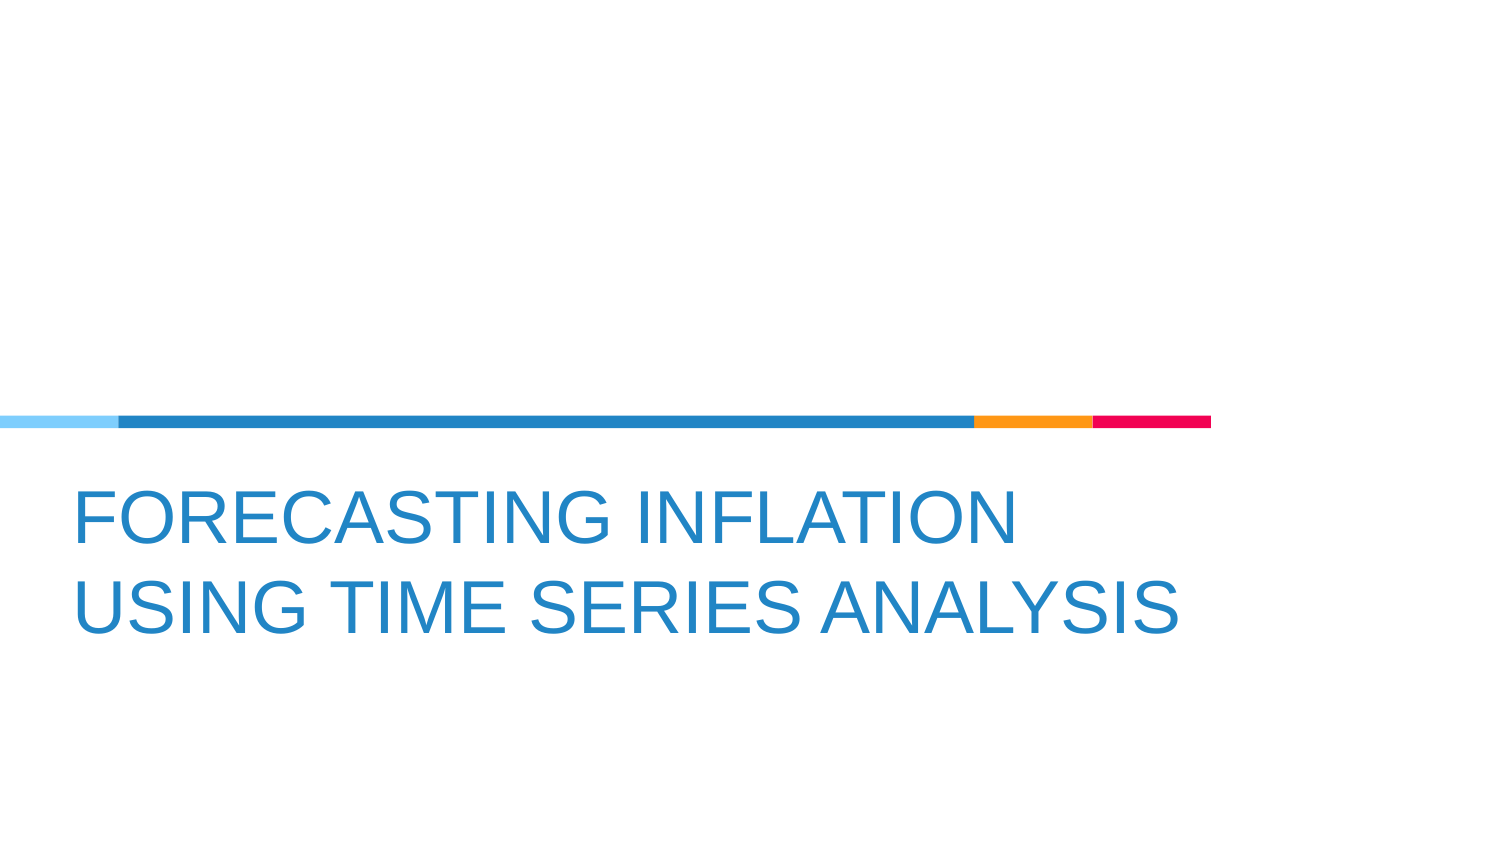

# FORECASTING INFLATION USING TIME SERIES ANALYSIS